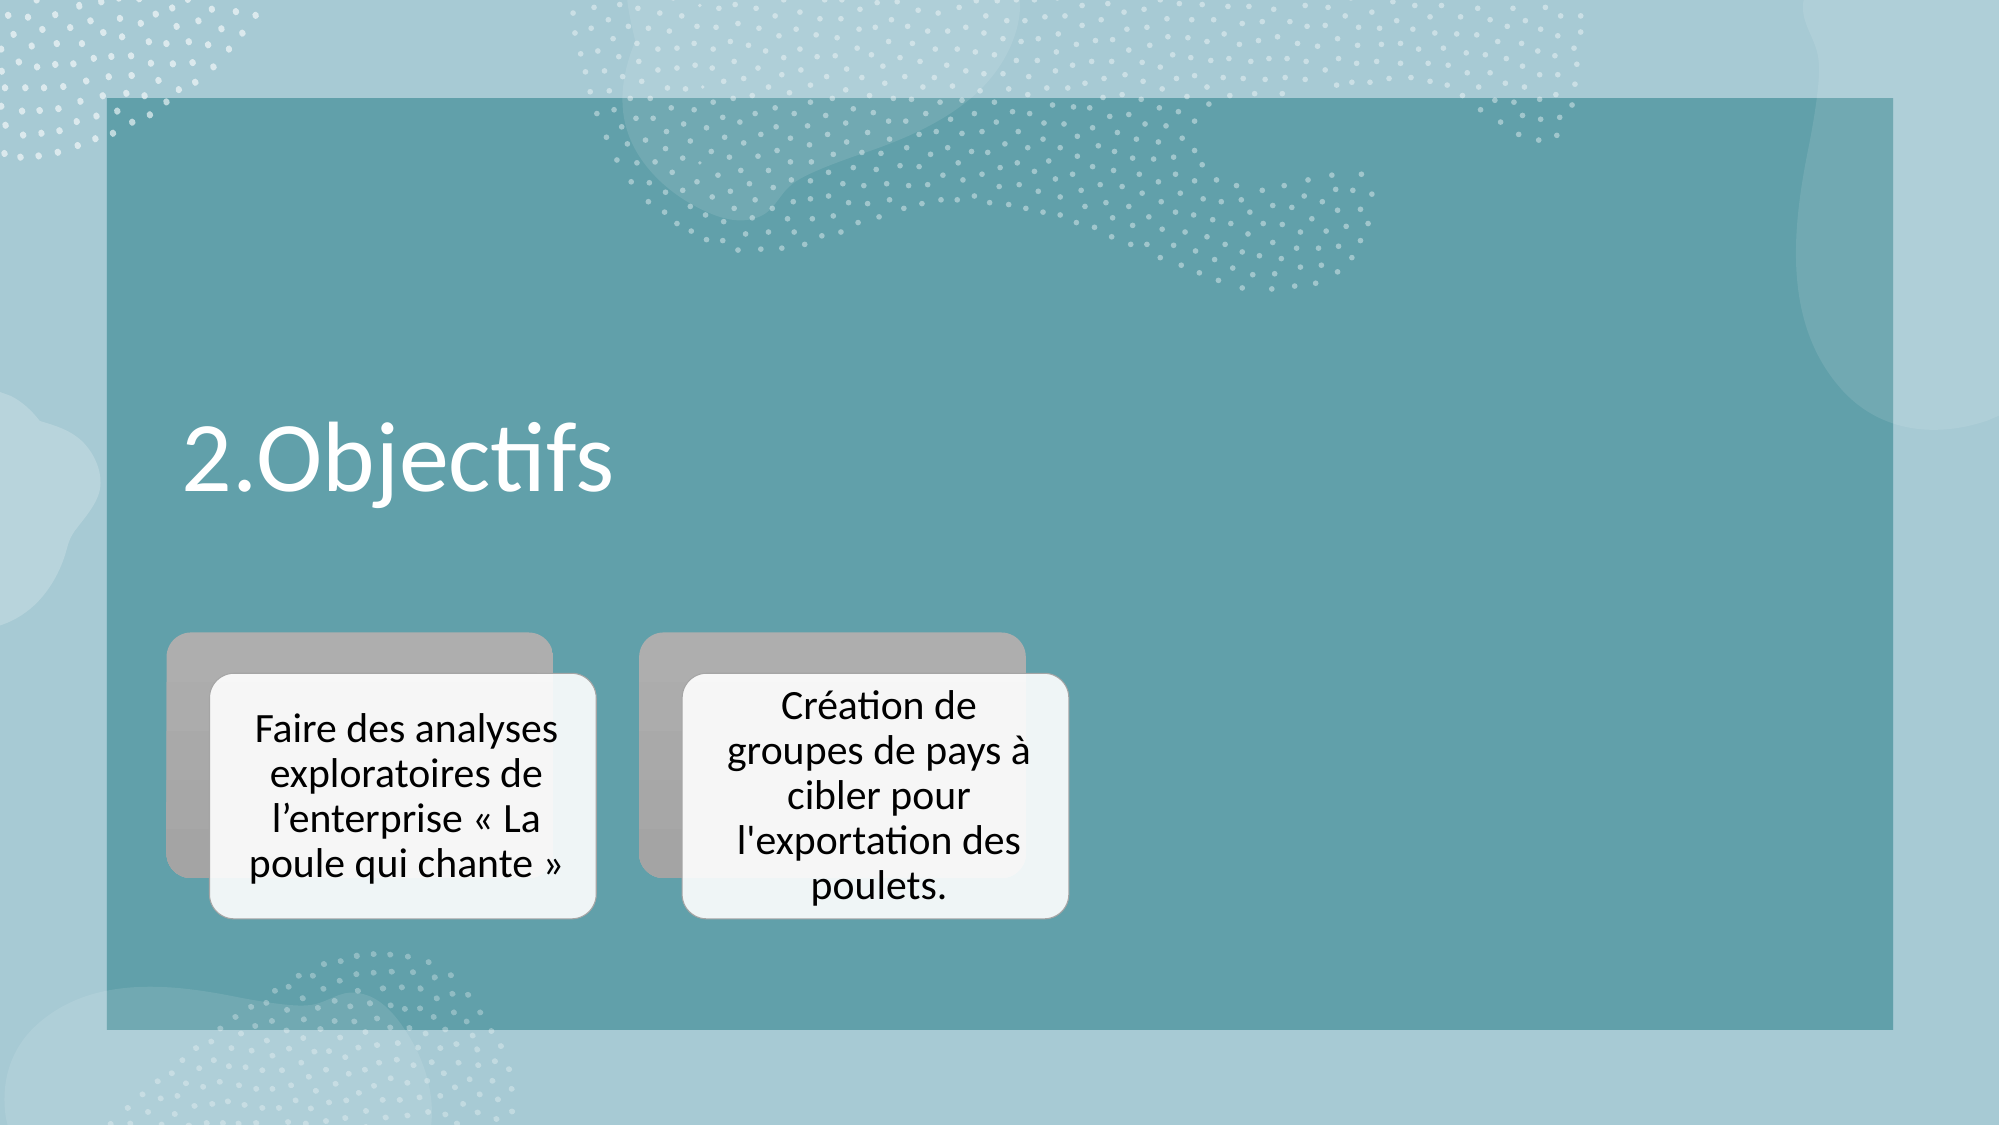

# 2.Objectifs
Faire des analyses exploratoires de l’enterprise « La poule qui chante »
Création de groupes de pays à cibler pour l'exportation des poulets.
Juan Luis Acebal Rico- Data Analyst
3